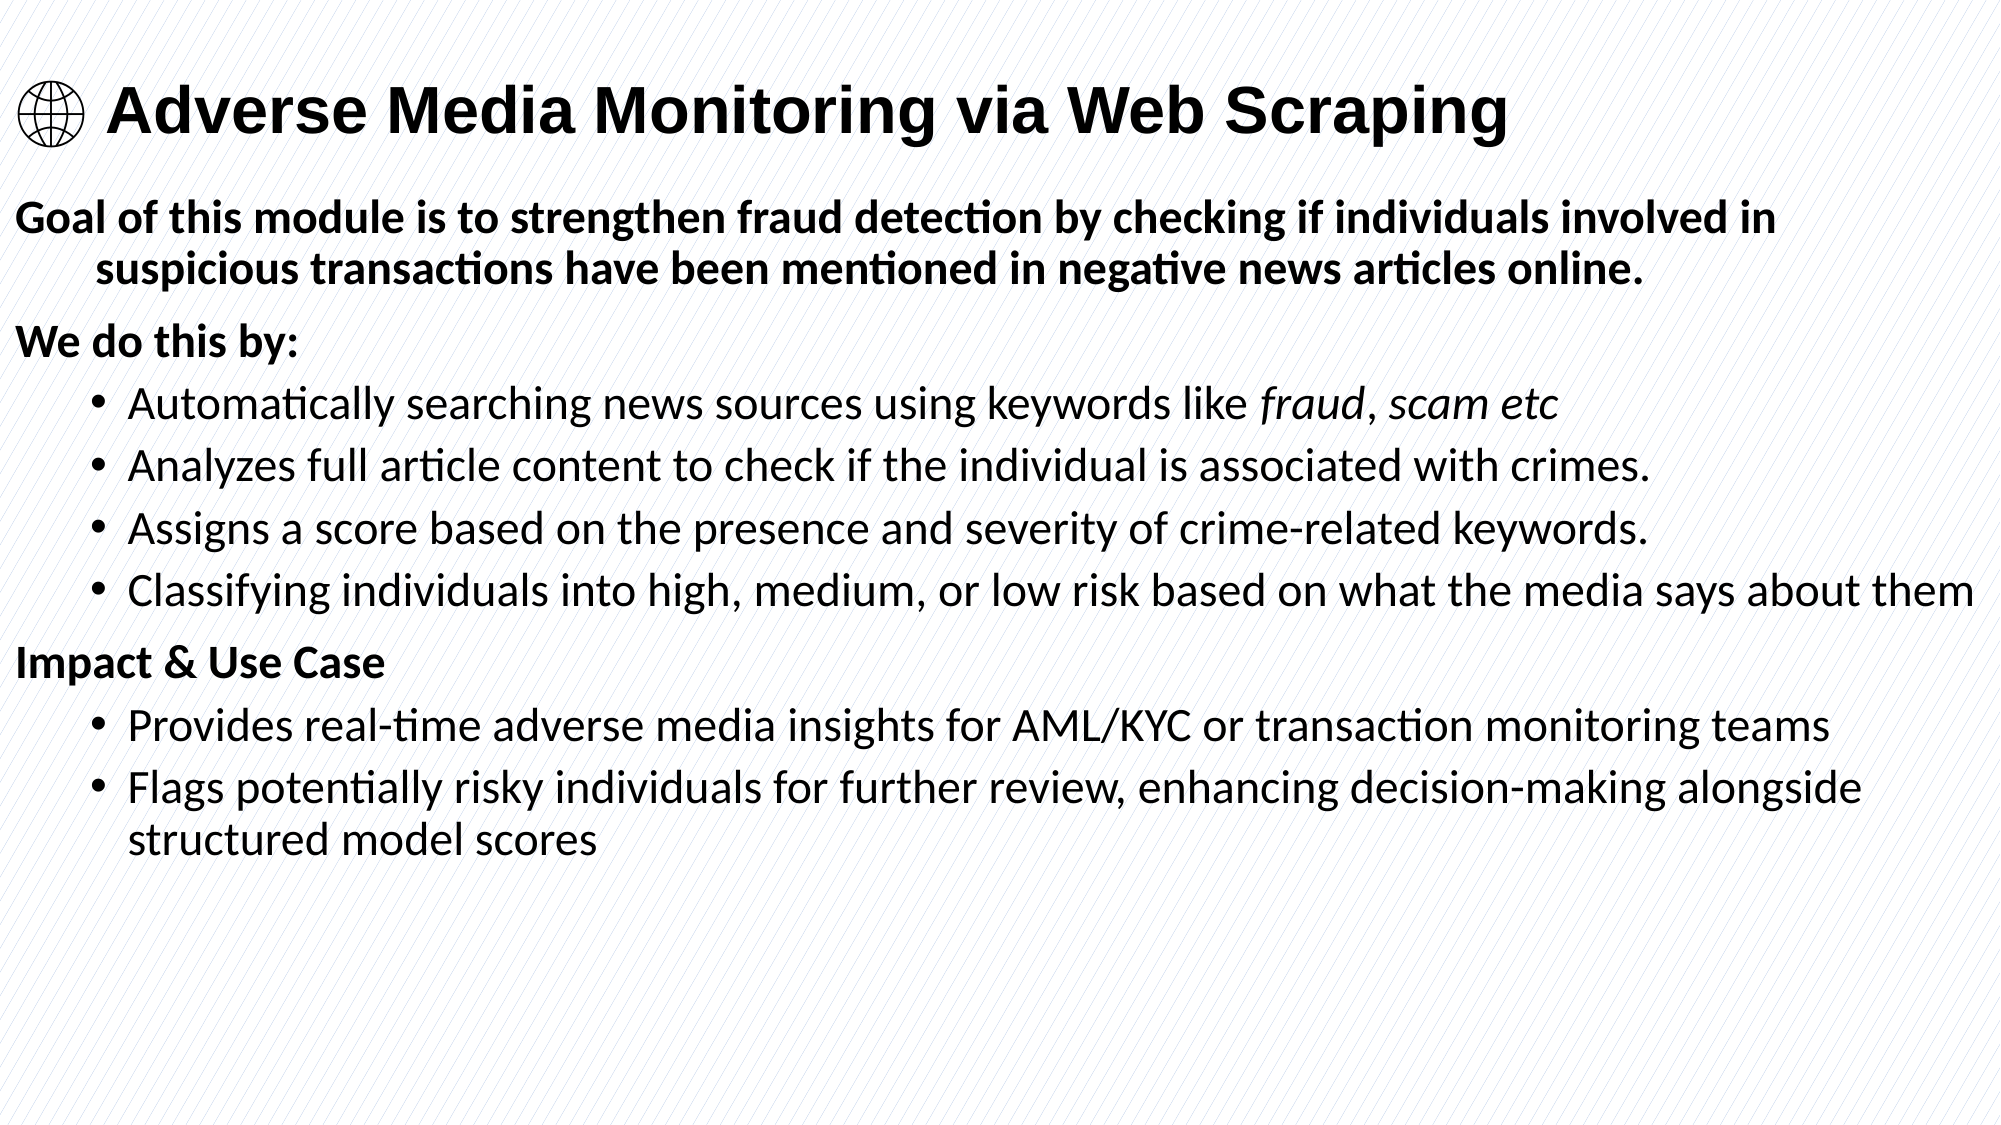

# 🌐 Adverse Media Monitoring via Web Scraping
Goal of this module is to strengthen fraud detection by checking if individuals involved in                        suspicious transactions have been mentioned in negative news articles online.
We do this by:
Automatically searching news sources using keywords like fraud, scam etc
Analyzes full article content to check if the individual is associated with crimes.
Assigns a score based on the presence and severity of crime-related keywords.
Classifying individuals into high, medium, or low risk based on what the media says about them
Impact & Use Case
Provides real-time adverse media insights for AML/KYC or transaction monitoring teams
Flags potentially risky individuals for further review, enhancing decision-making alongside structured model scores